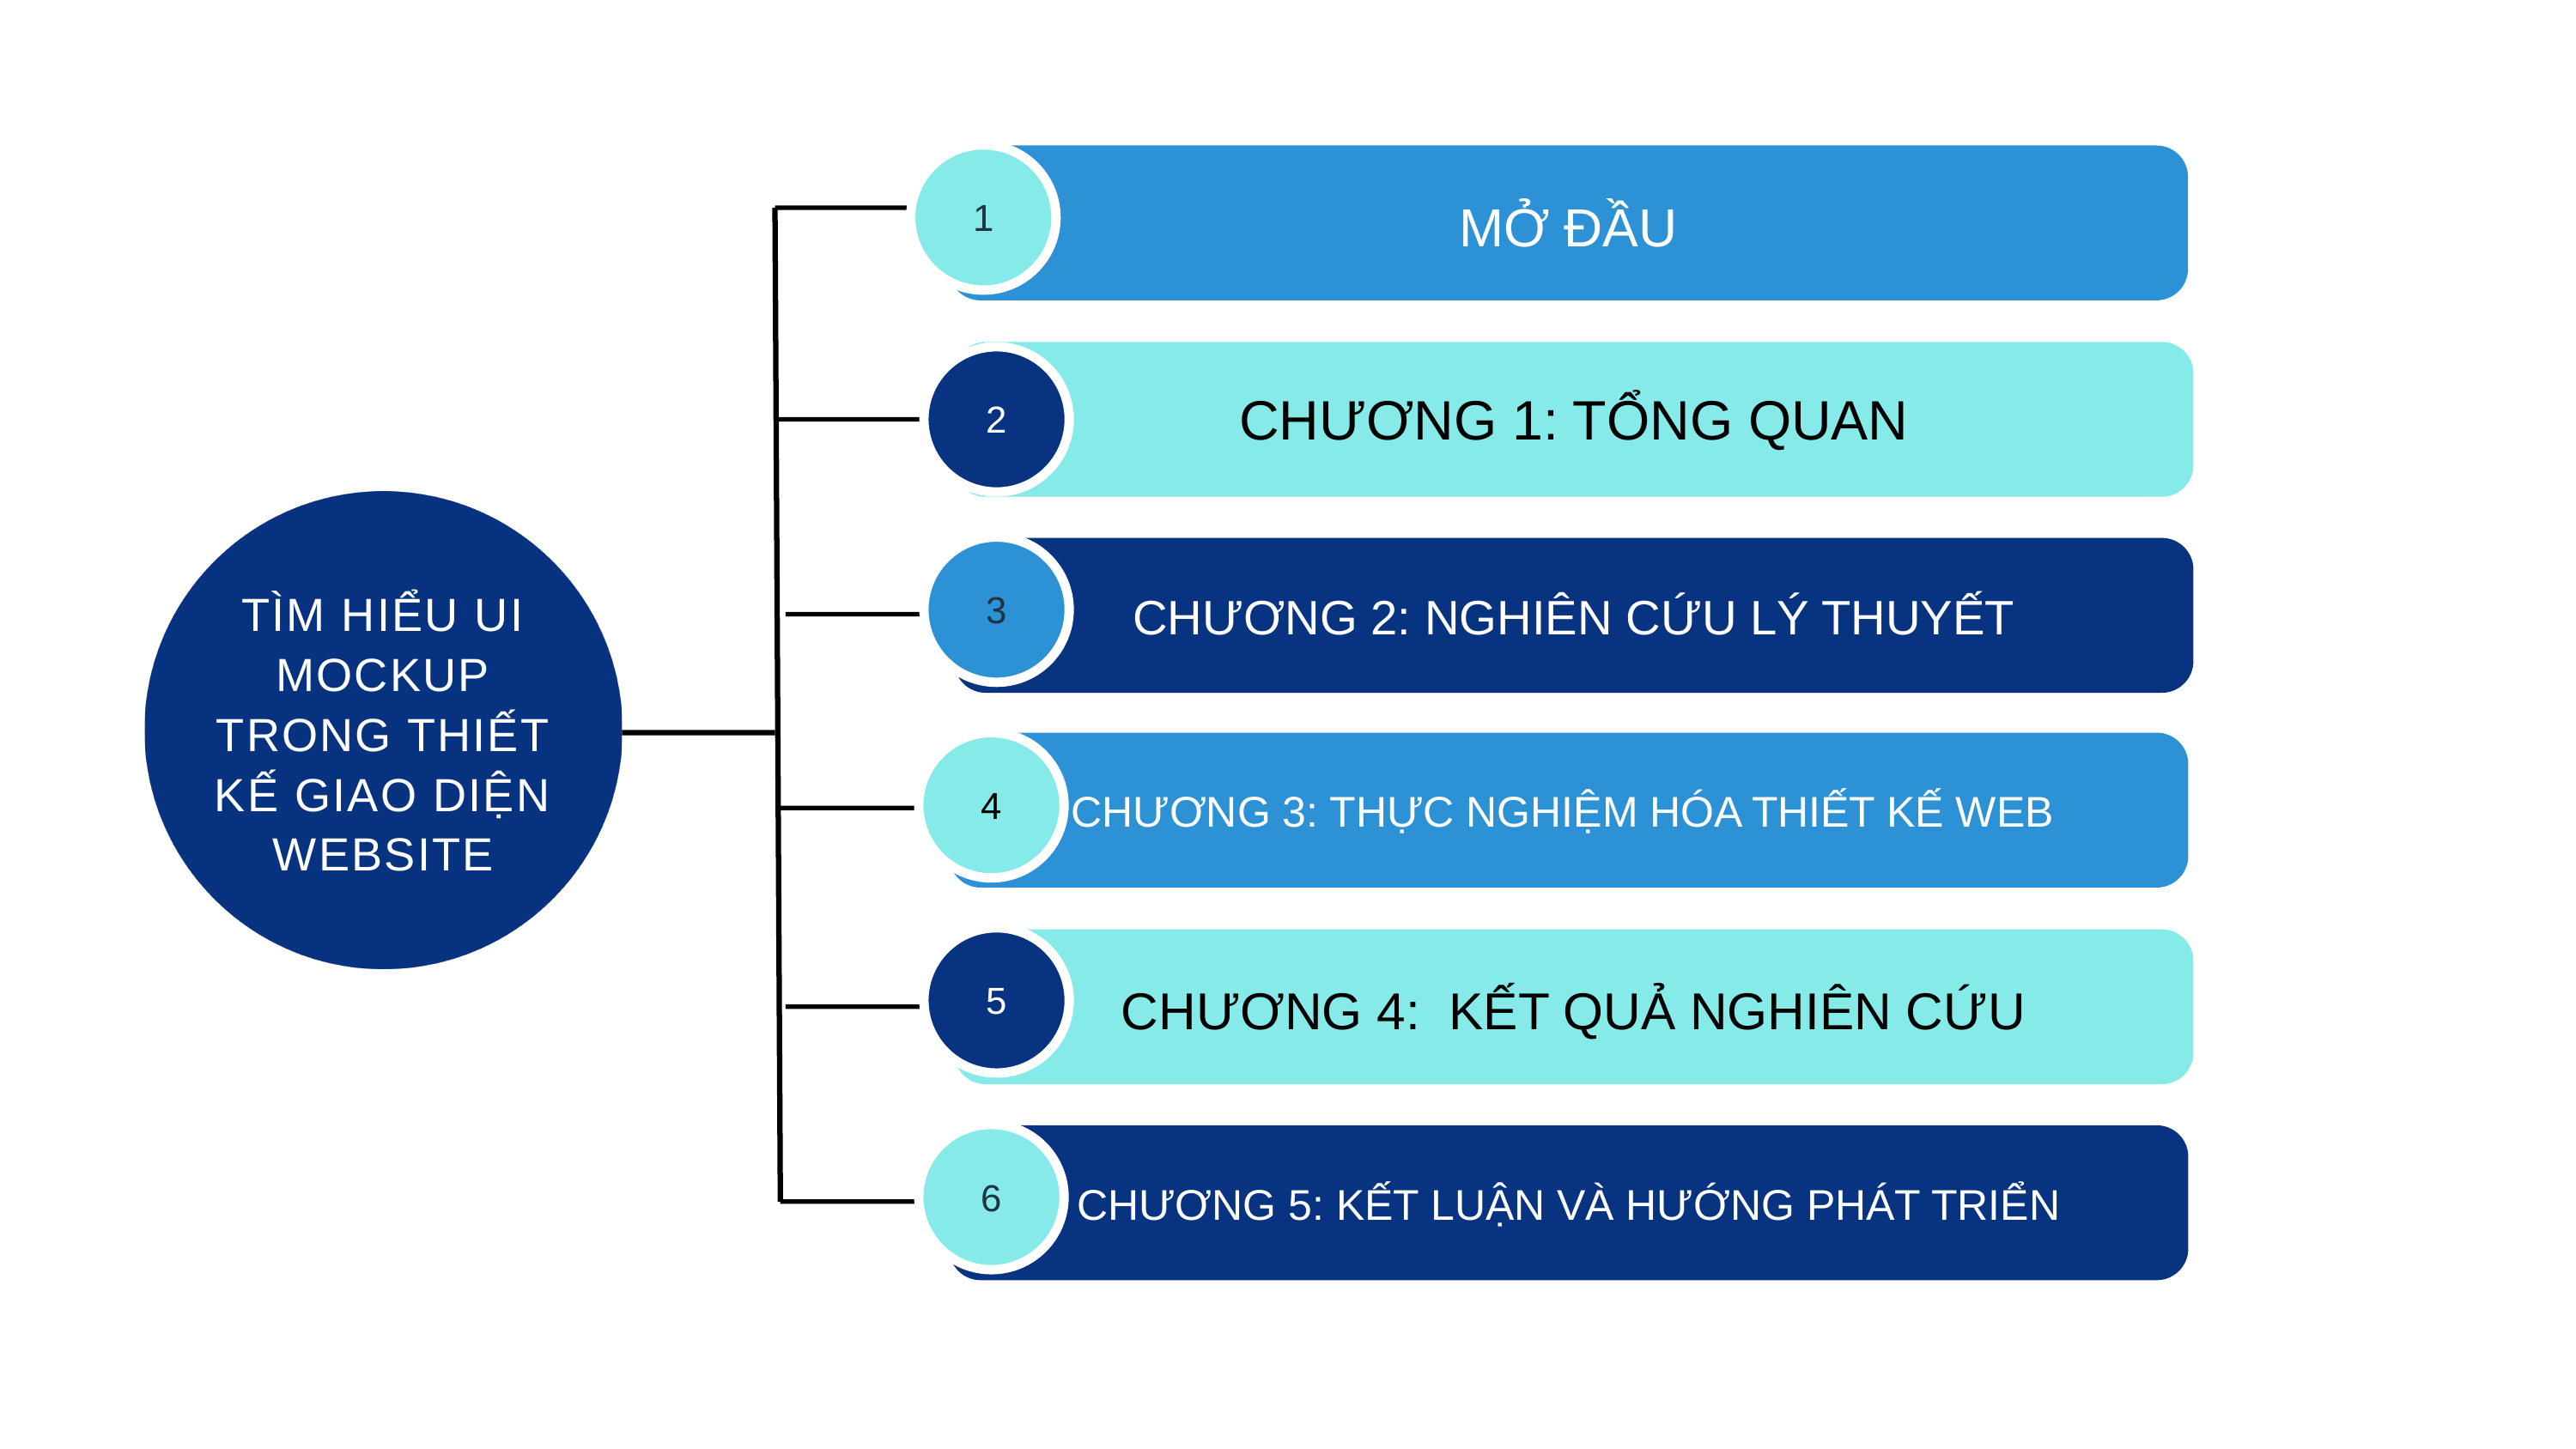

1

MỞ ĐẦU

CHƯƠNG 1: TỔNG QUAN

2

3

CHƯƠNG 2: NGHIÊN CỨU LÝ THUYẾT
TÌM HIỂU UI MOCKUP TRONG THIẾT KẾ GIAO DIỆN WEBSITE

4

CHƯƠNG 3: THỰC NGHIỆM HÓA THIẾT KẾ WEB

5

CHƯƠNG 4:  KẾT QUẢ NGHIÊN CỨU

6

CHƯƠNG 5: KẾT LUẬN VÀ HƯỚNG PHÁT TRIỂN